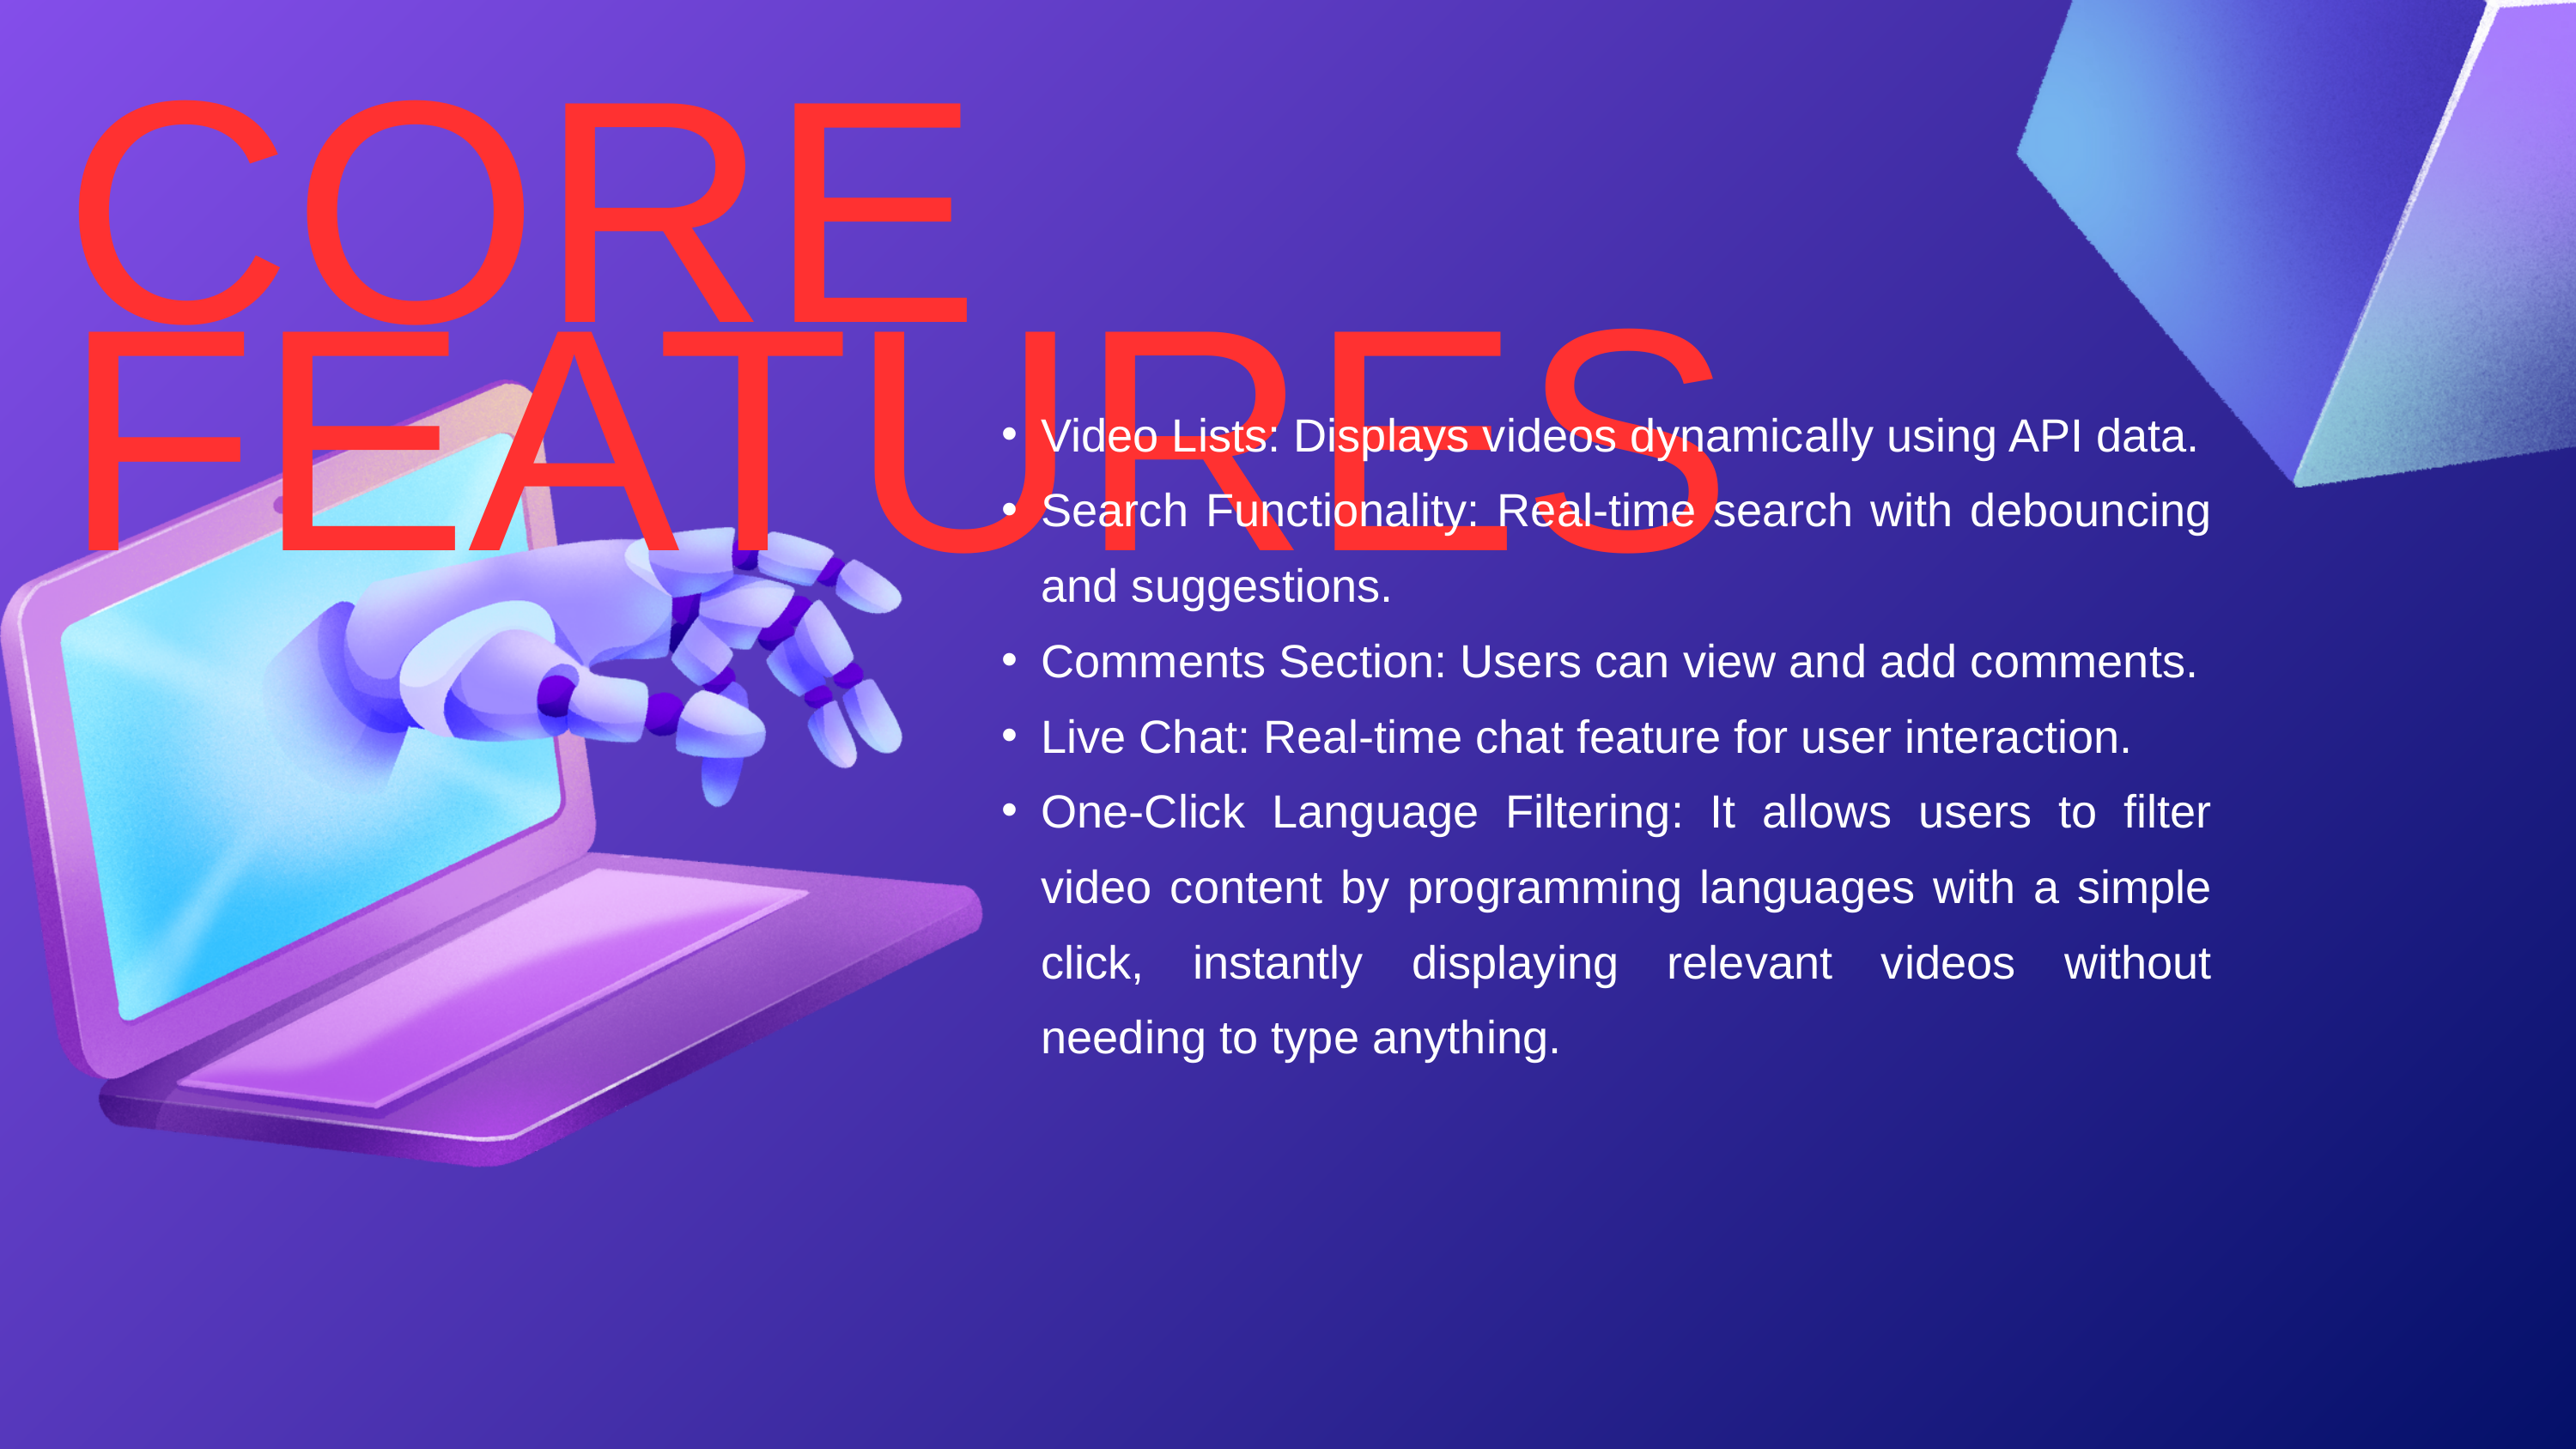

CORE FEATURES

Video Lists: Displays videos dynamically using API data.
Search Functionality: Real-time search with debouncing and suggestions.
Comments Section: Users can view and add comments.
Live Chat: Real-time chat feature for user interaction.
One-Click Language Filtering: It allows users to filter video content by programming languages with a simple click, instantly displaying relevant videos without needing to type anything.